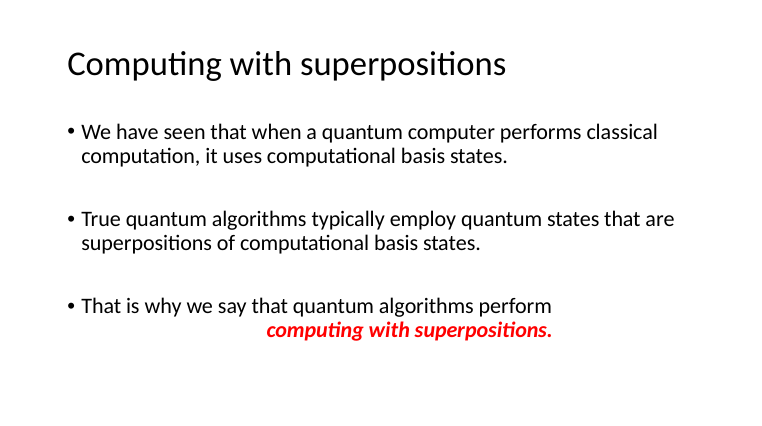

# Computing with superpositions
We have seen that when a quantum computer performs classical computation, it uses computational basis states.

True quantum algorithms typically employ quantum states that are superpositions of computational basis states.

That is why we say that quantum algorithms perform
                                     computing with superpositions.